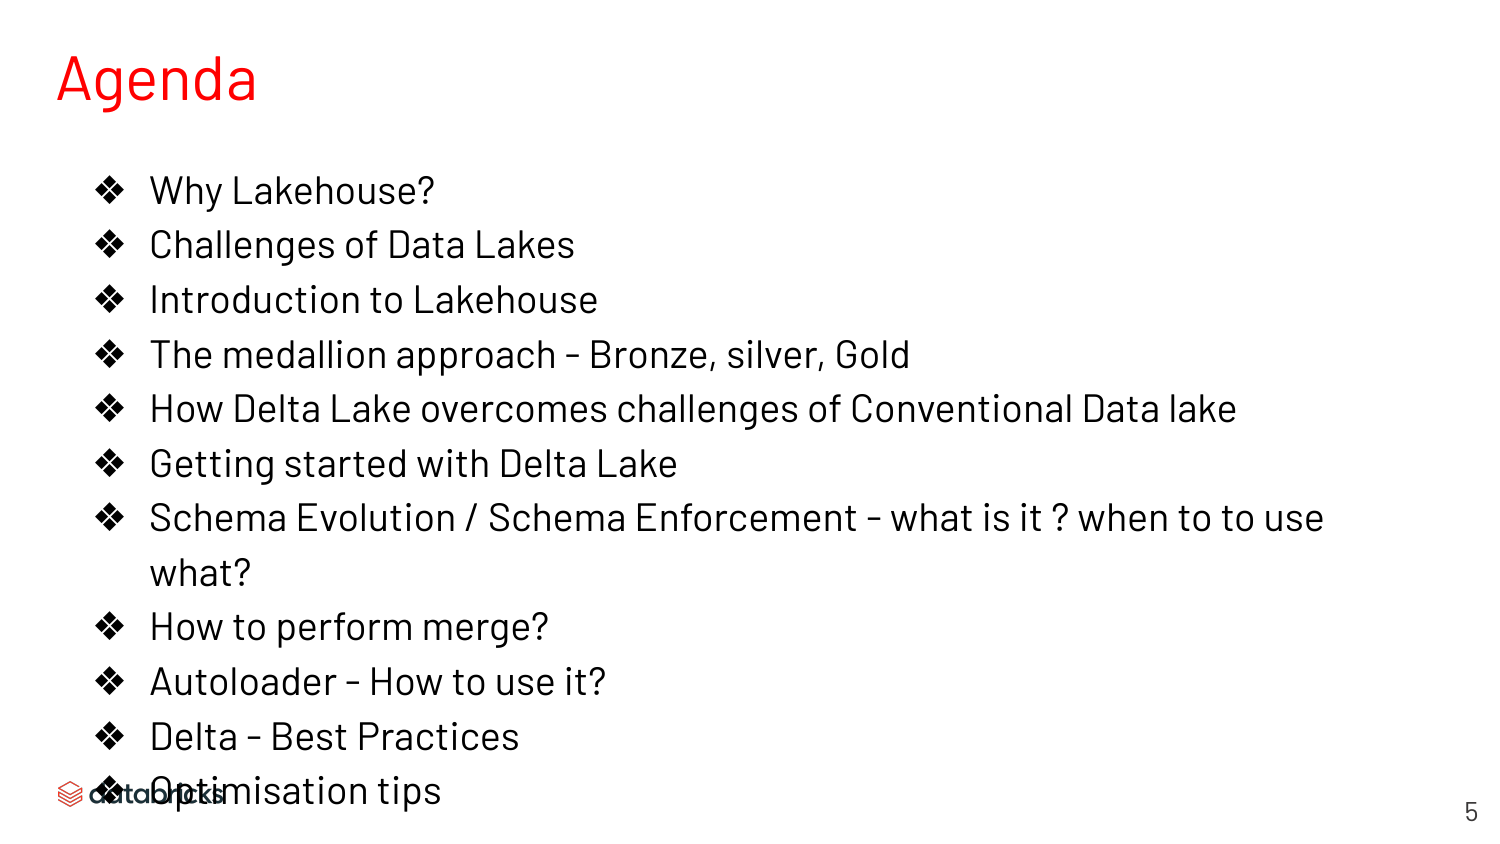

# Agenda
Why Lakehouse?
Challenges of Data Lakes
Introduction to Lakehouse
The medallion approach - Bronze, silver, Gold
How Delta Lake overcomes challenges of Conventional Data lake
Getting started with Delta Lake
Schema Evolution / Schema Enforcement - what is it ? when to to use what?
How to perform merge?
Autoloader - How to use it?
Delta - Best Practices
Optimisation tips
5